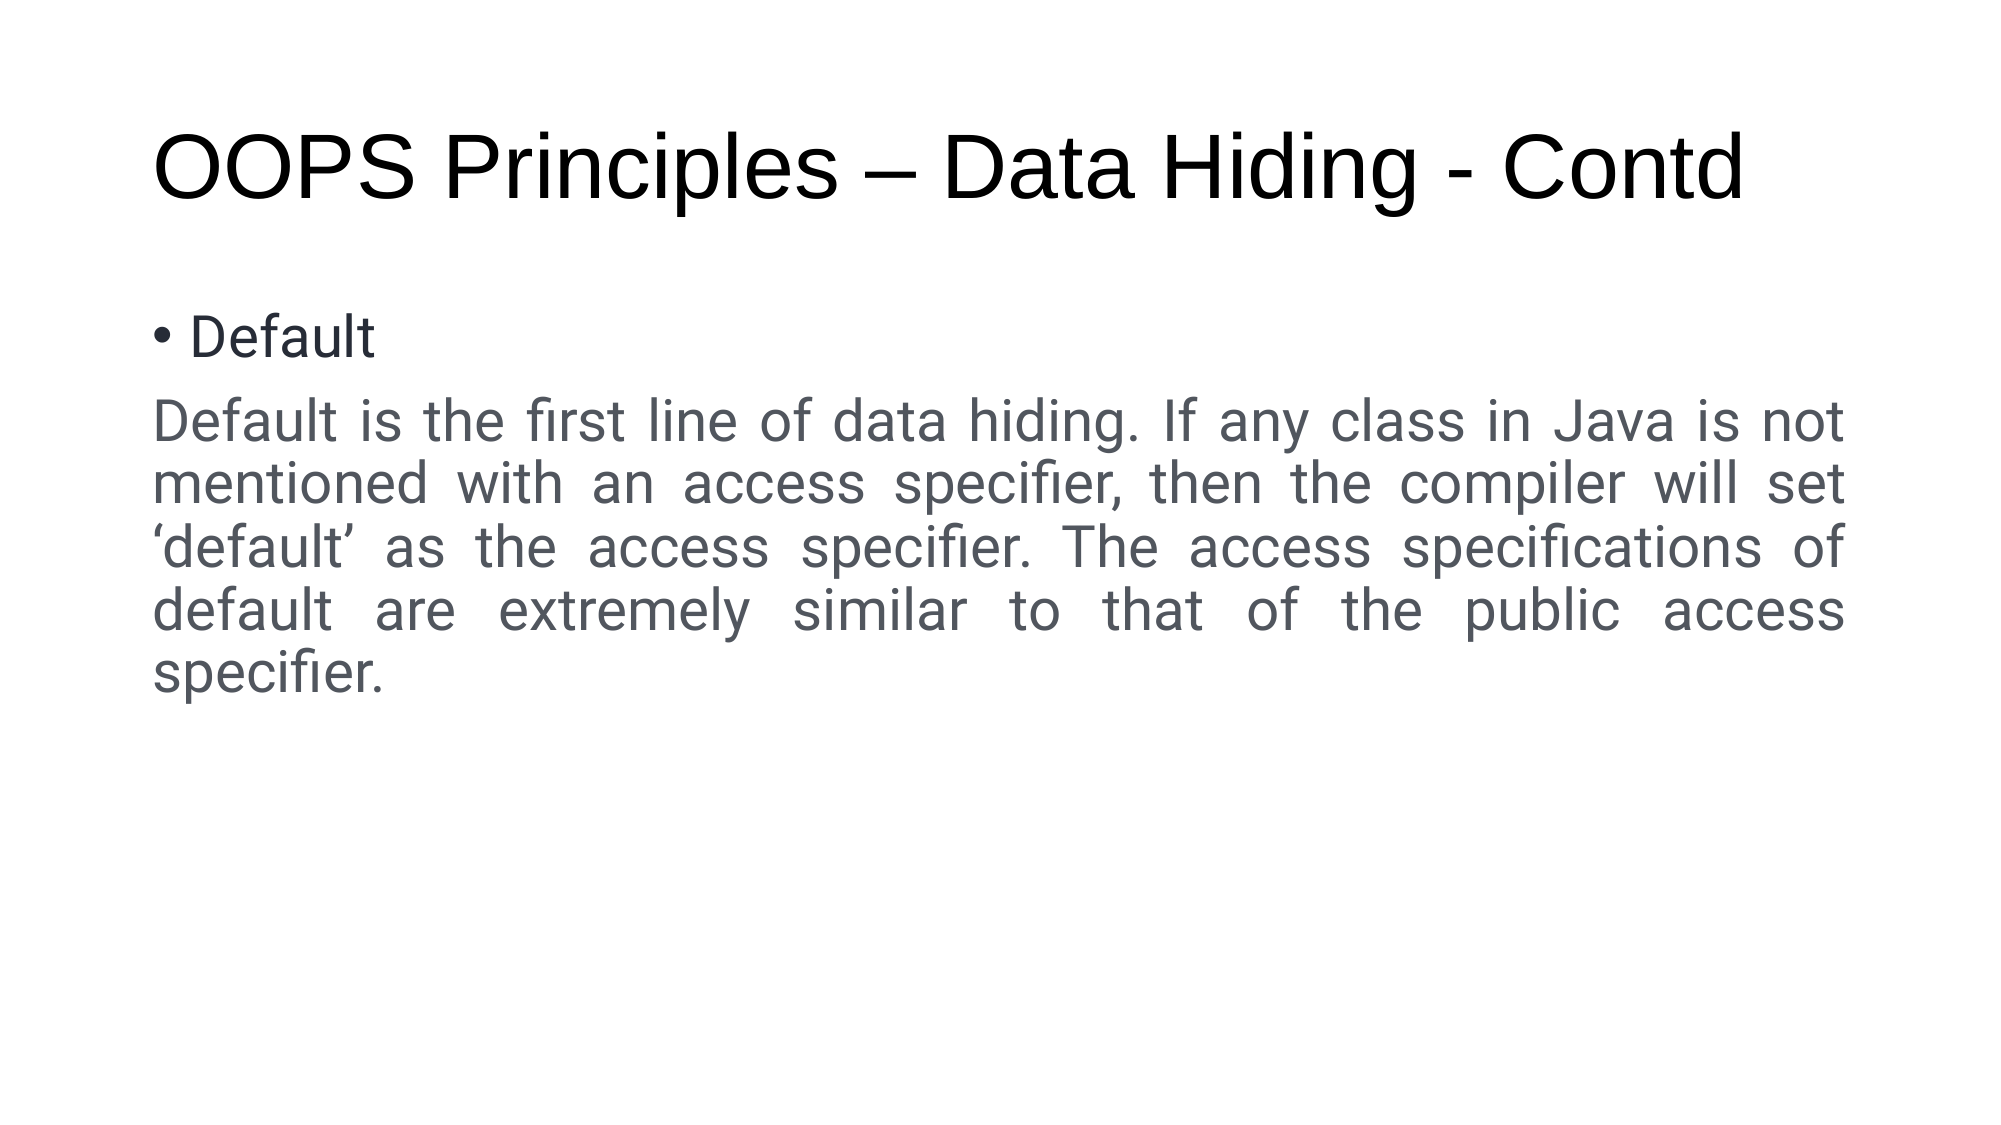

# OOPS Principles – Data Hiding - Contd
Default
Default is the first line of data hiding. If any class in Java is not mentioned with an access specifier, then the compiler will set ‘default’ as the access specifier. The access specifications of default are extremely similar to that of the public access specifier.